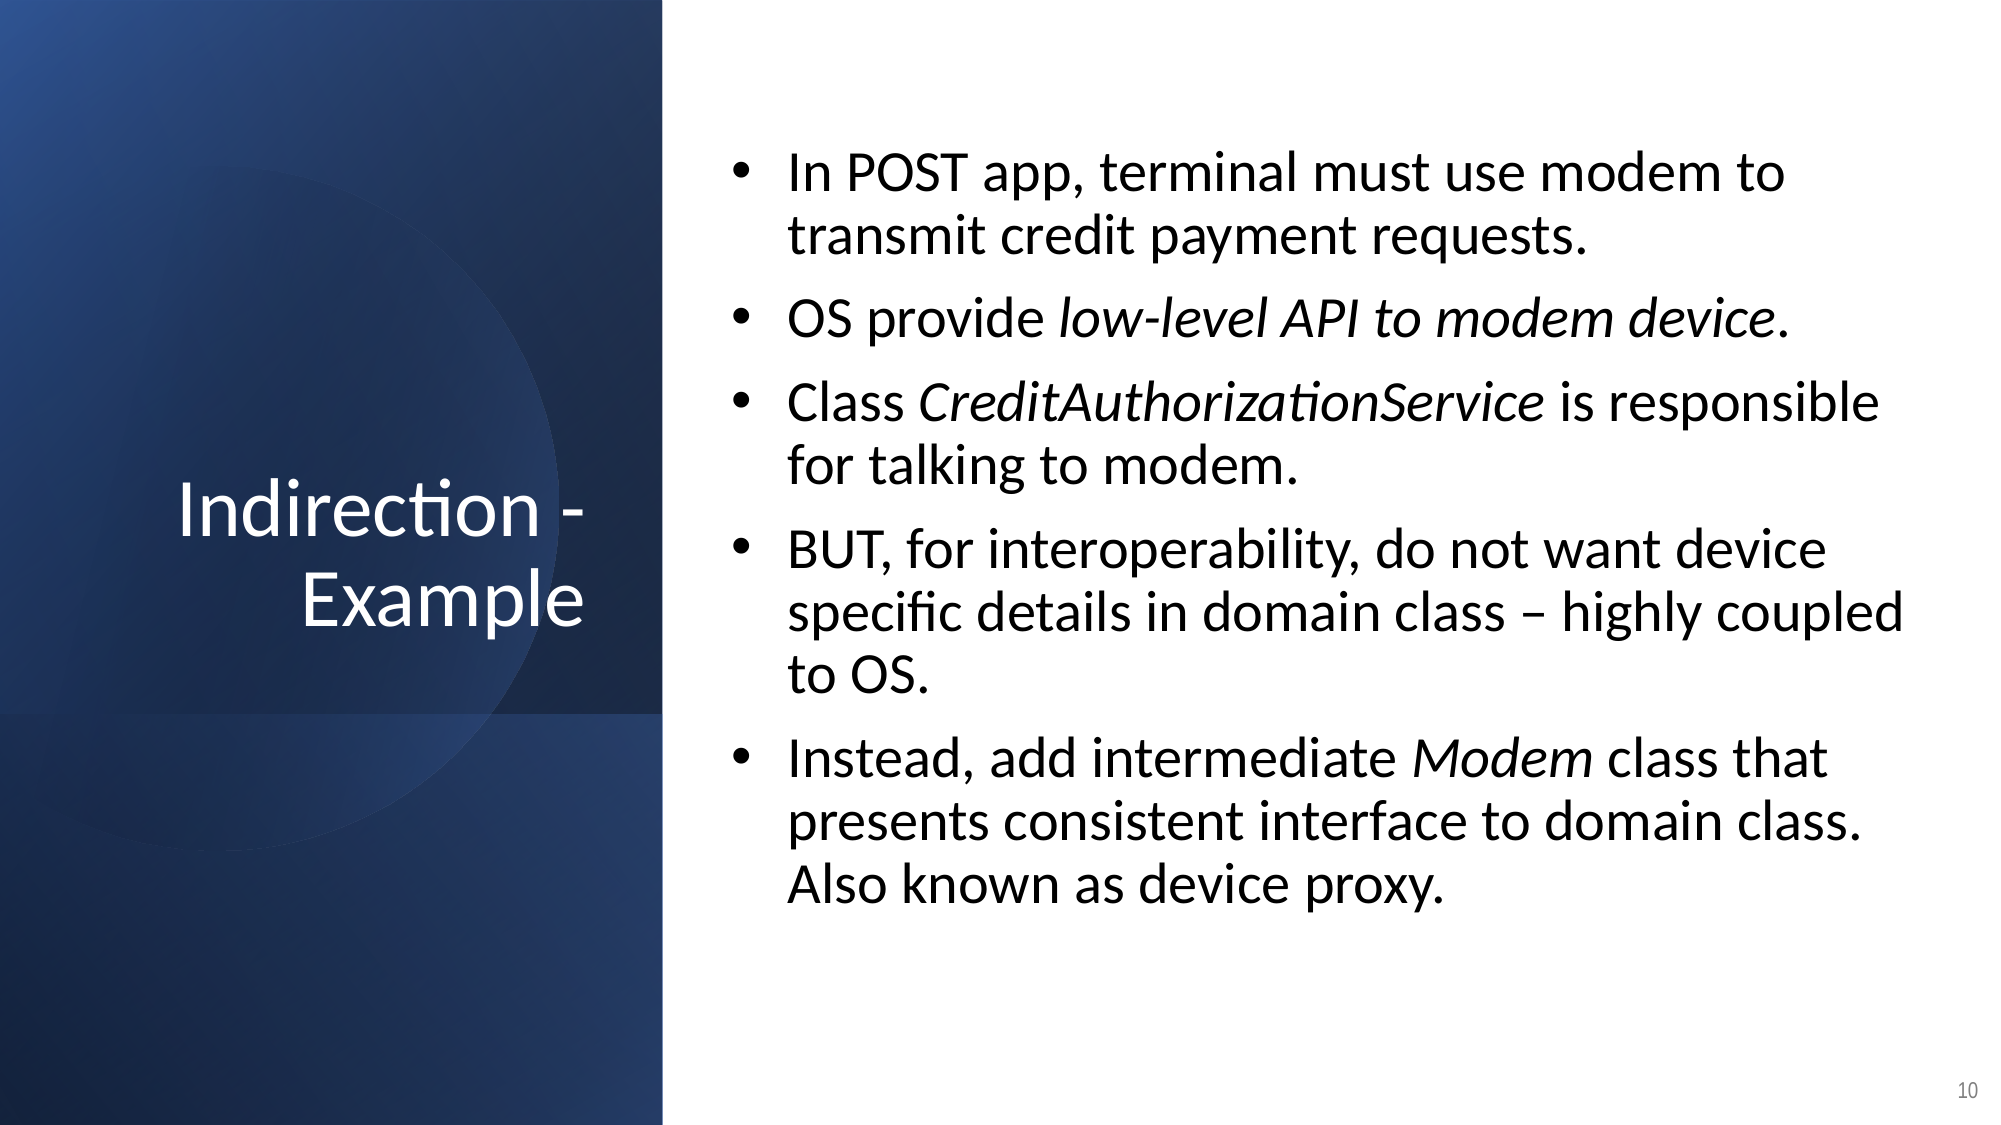

# Indirection - Example
In POST app, terminal must use modem to transmit credit payment requests.
OS provide low-level API to modem device.
Class CreditAuthorizationService is responsible for talking to modem.
BUT, for interoperability, do not want device specific details in domain class – highly coupled to OS.
Instead, add intermediate Modem class that presents consistent interface to domain class. Also known as device proxy.

10